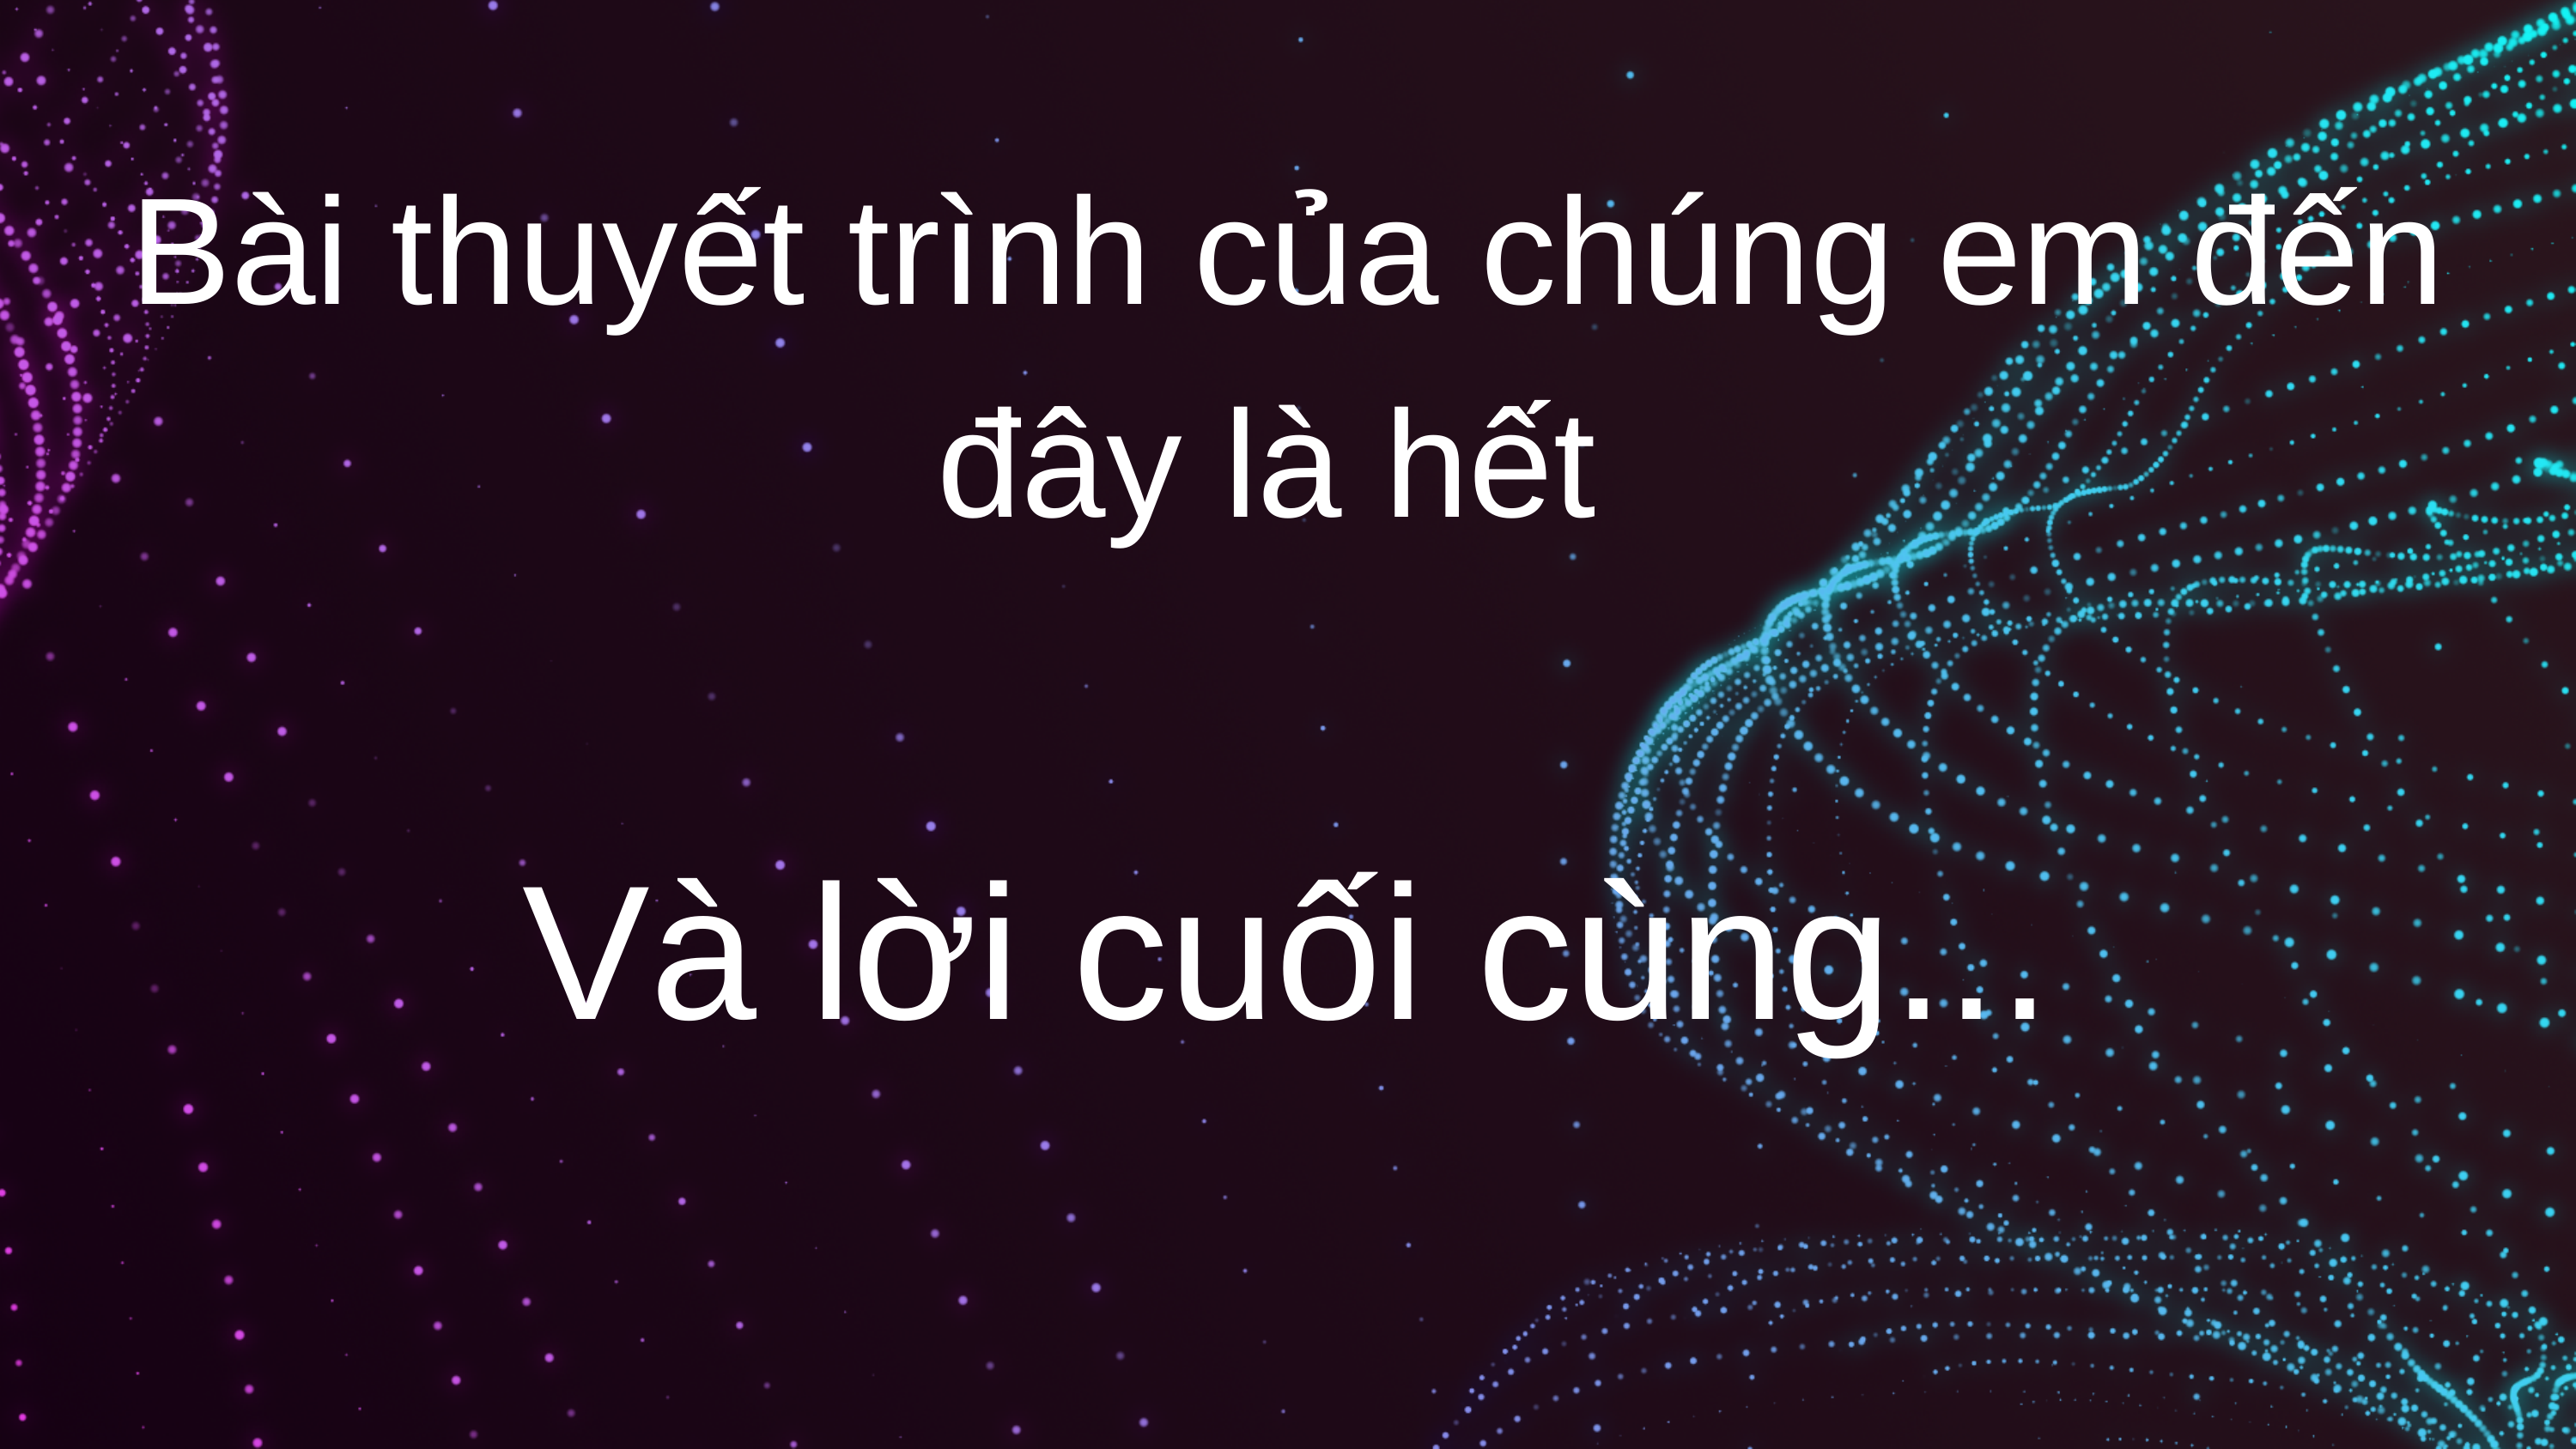

Bài thuyết trình của chúng em đến đây là hết
Và lời cuối cùng...